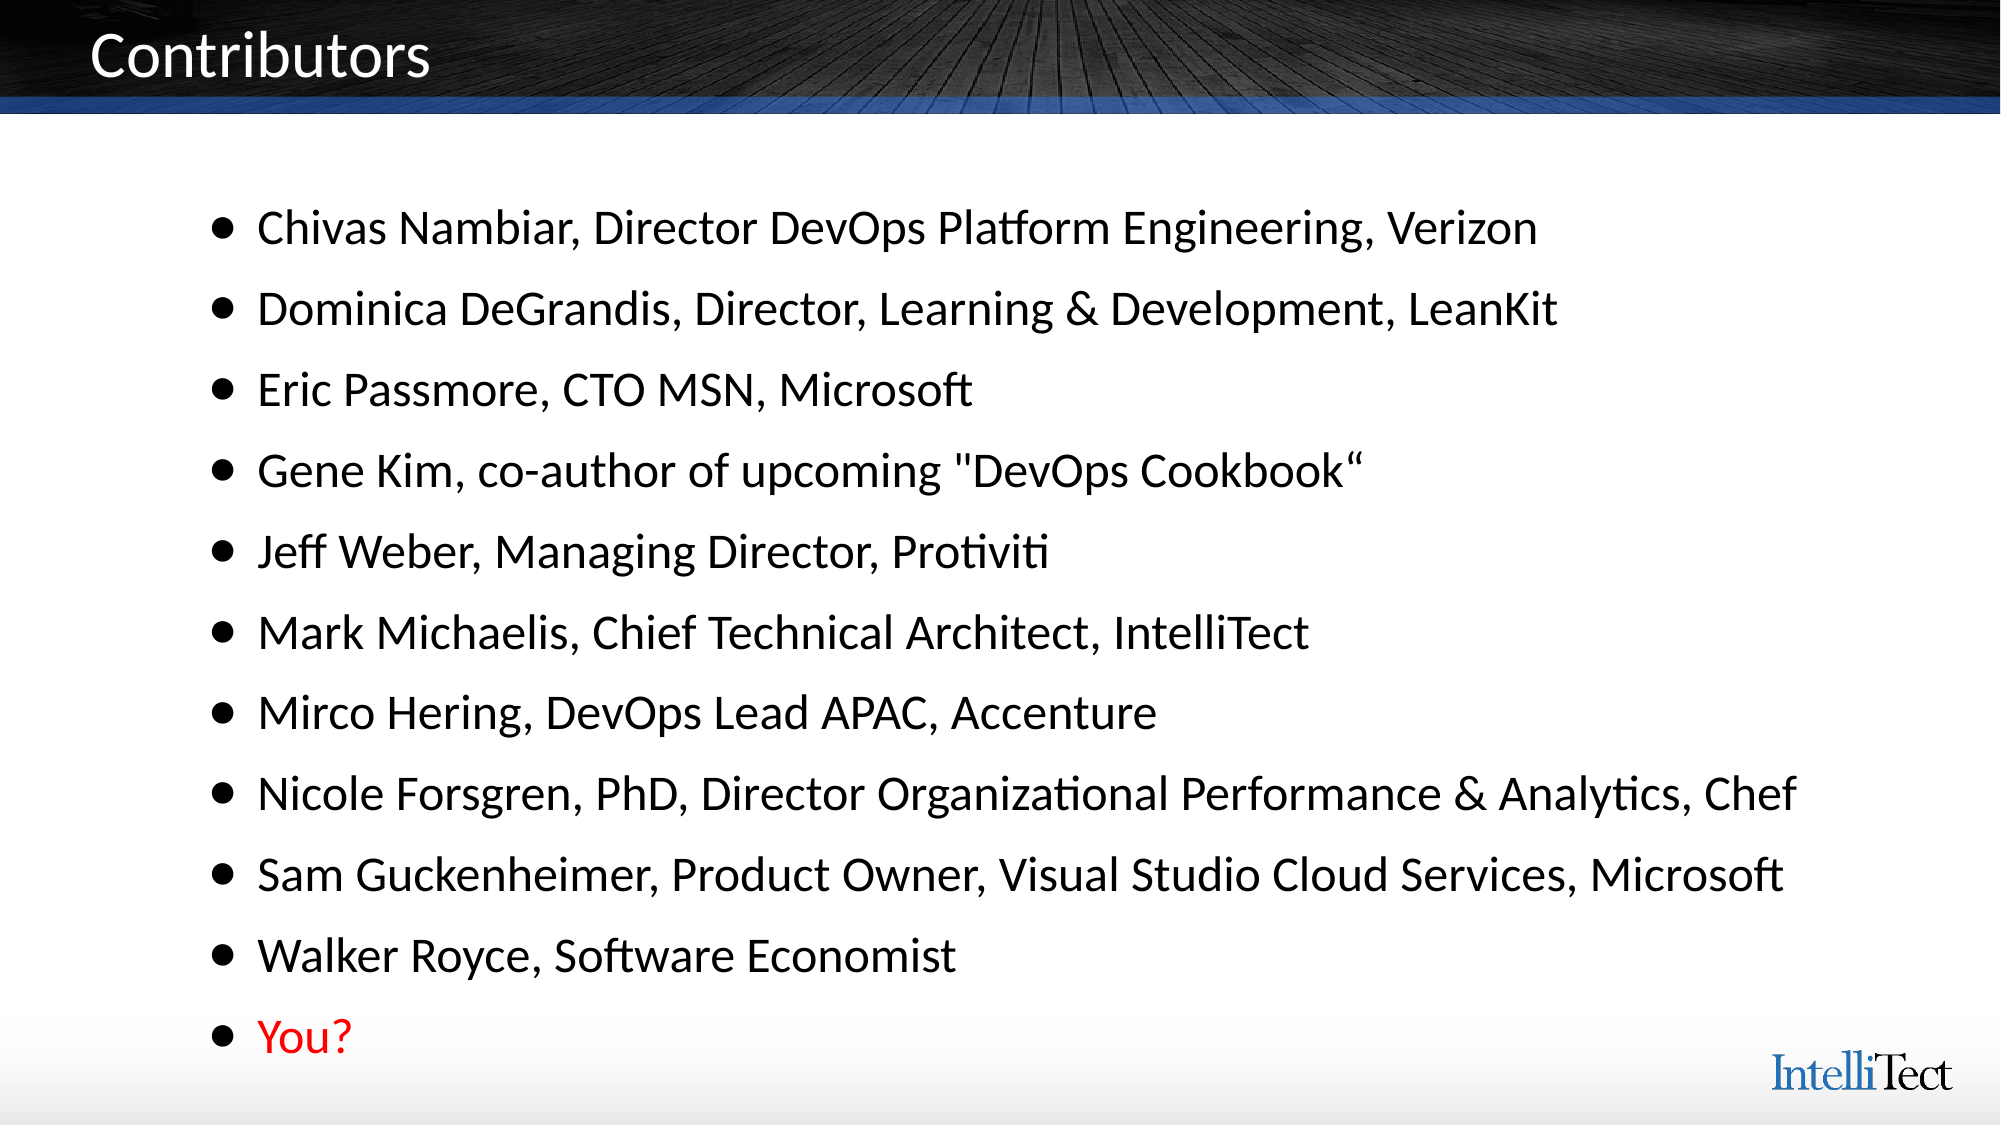

# Contributors
Chivas Nambiar, Director DevOps Platform Engineering, Verizon
Dominica DeGrandis, Director, Learning & Development, LeanKit
Eric Passmore, CTO MSN, Microsoft
Gene Kim, co-author of upcoming "DevOps Cookbook“
Jeff Weber, Managing Director, Protiviti
Mark Michaelis, Chief Technical Architect, IntelliTect
Mirco Hering, DevOps Lead APAC, Accenture
Nicole Forsgren, PhD, Director Organizational Performance & Analytics, Chef
Sam Guckenheimer, Product Owner, Visual Studio Cloud Services, Microsoft
Walker Royce, Software Economist
You?